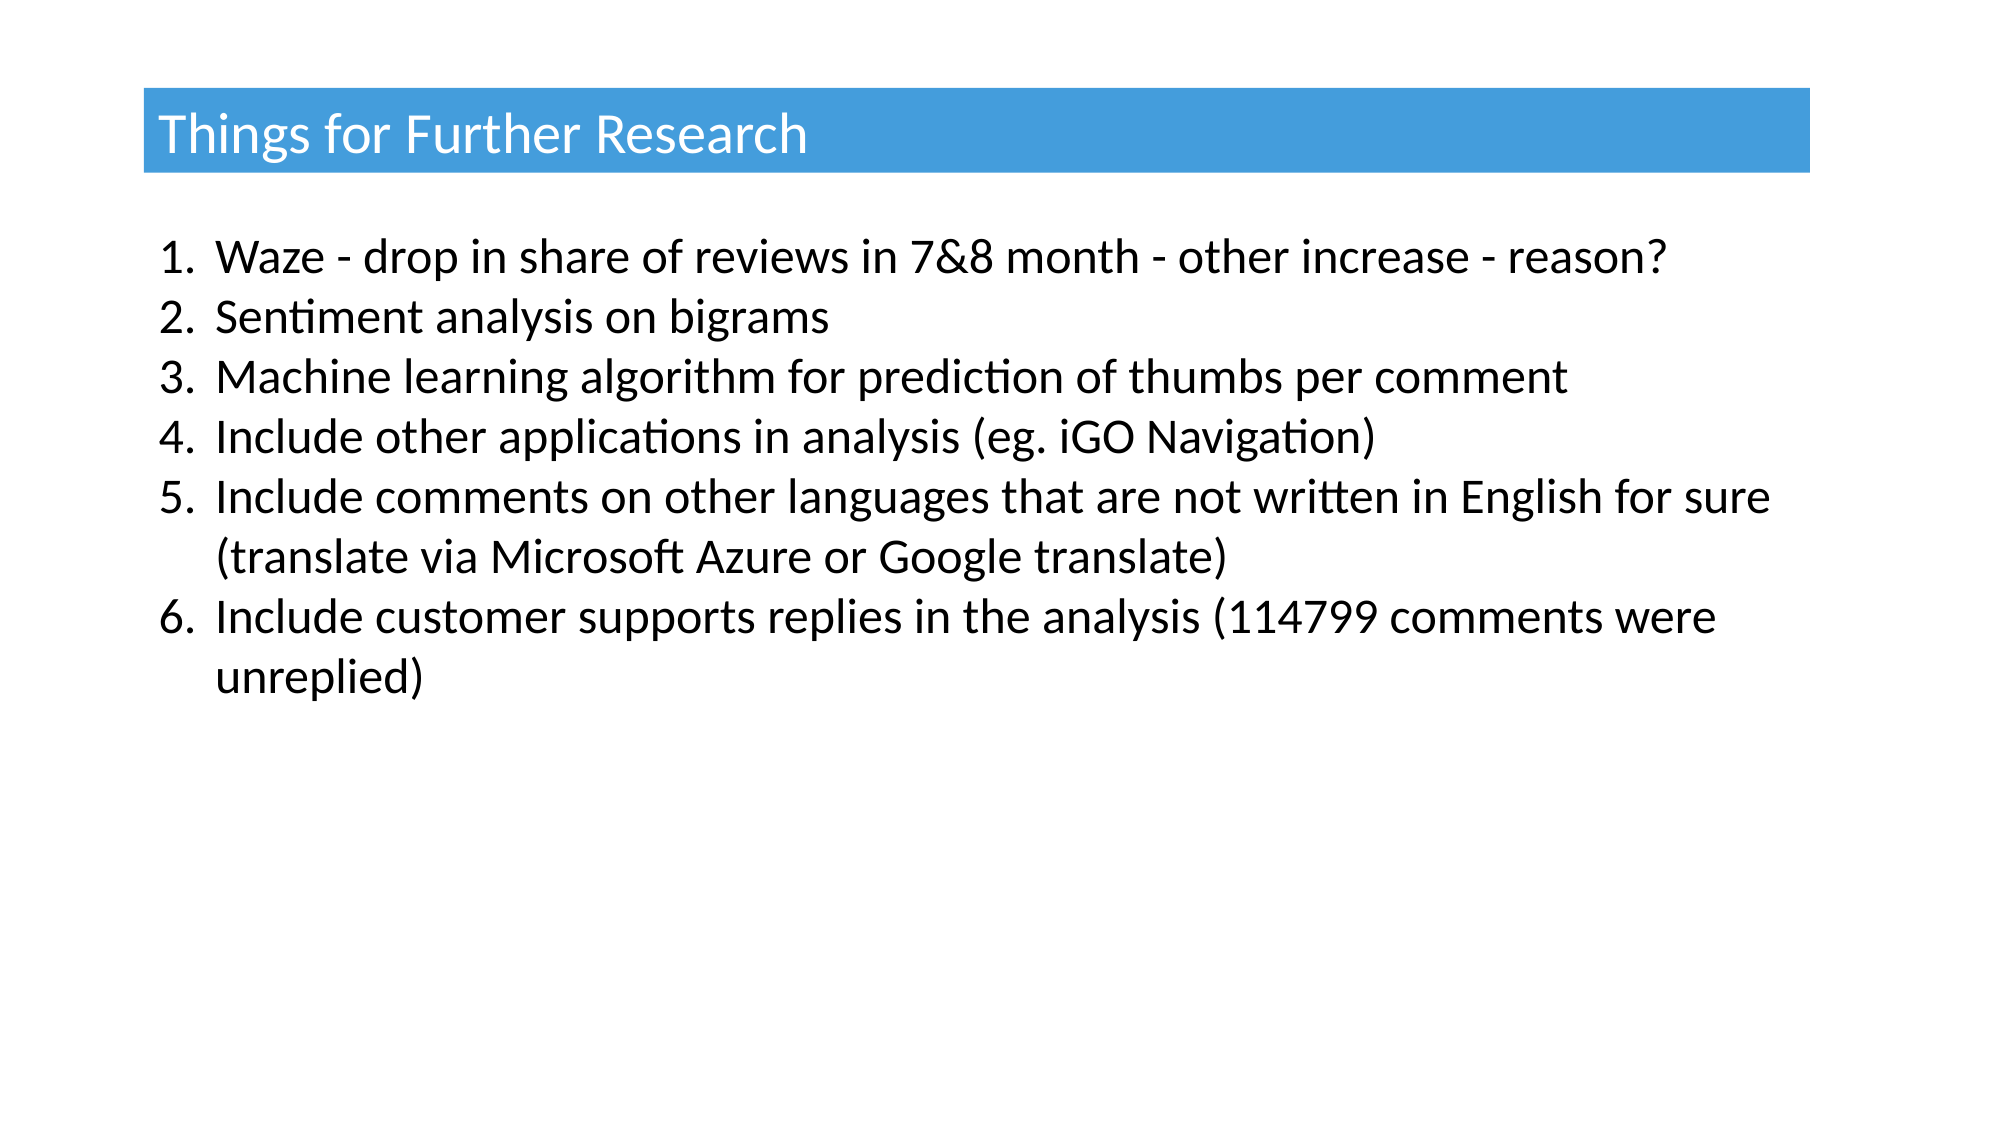

Things for Further Research
Waze - drop in share of reviews in 7&8 month - other increase - reason?
Sentiment analysis on bigrams
Machine learning algorithm for prediction of thumbs per comment
Include other applications in analysis (eg. iGO Navigation)
Include comments on other languages that are not written in English for sure (translate via Microsoft Azure or Google translate)
Include customer supports replies in the analysis (114799 comments were unreplied)